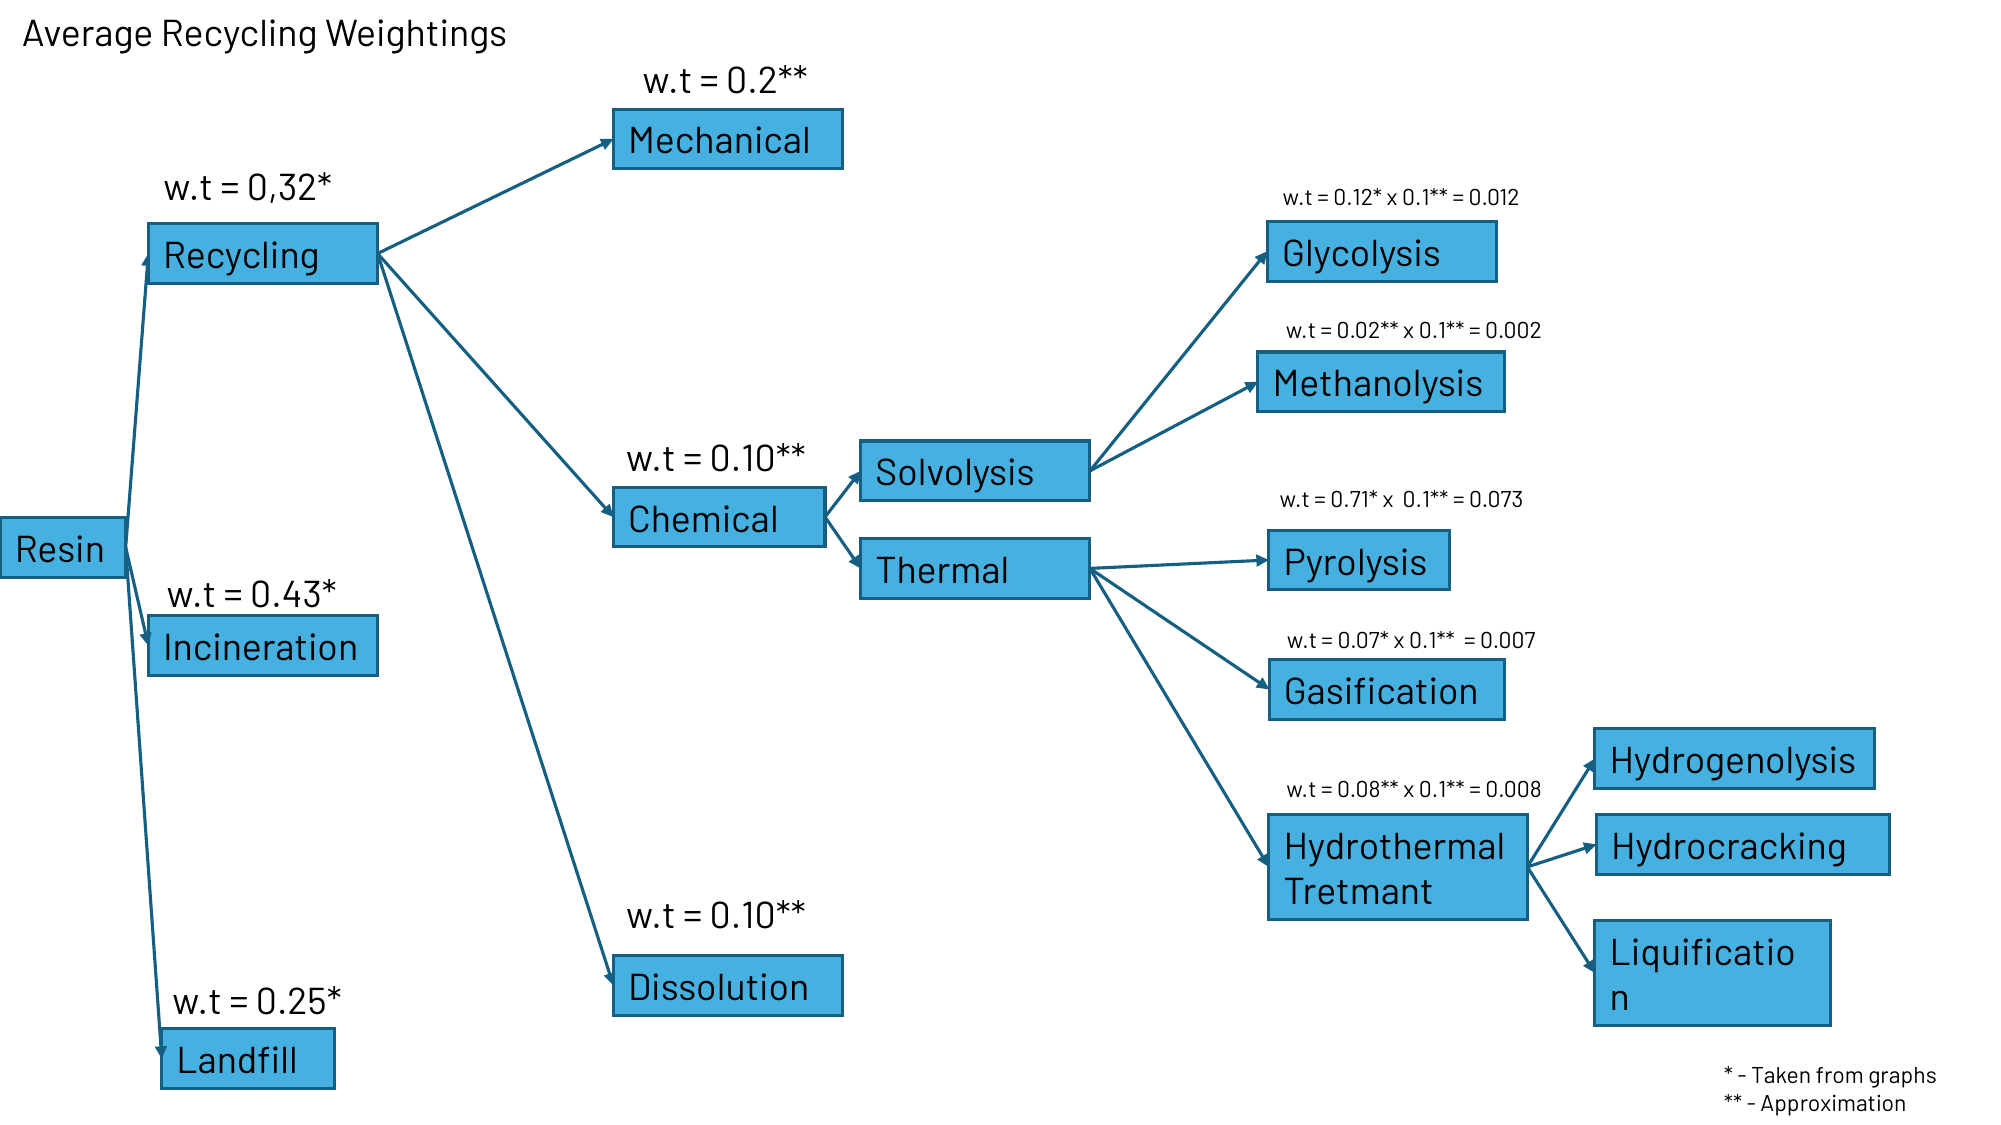

Average Recycling Weightings
w.t = 0.2**
Mechanical
w.t = 0,32*
w.t = 0.12* x 0.1** = 0.012
Glycolysis
Recycling
w.t = 0.02** x 0.1** = 0.002
Methanolysis
w.t = 0.10**
Solvolysis
w.t = 0.71* x  0.1** = 0.073
Chemical
Resin
Pyrolysis
Thermal
w.t = 0.43*
Incineration
w.t = 0.07* x 0.1**  = 0.007
Gasification
Hydrogenolysis
w.t = 0.08** x 0.1** = 0.008
Hydrothermal Tretmant
Hydrocracking
w.t = 0.10**
Liquification
Dissolution
w.t = 0.25*
Landfill
* - Taken from graphs
** - Approximation